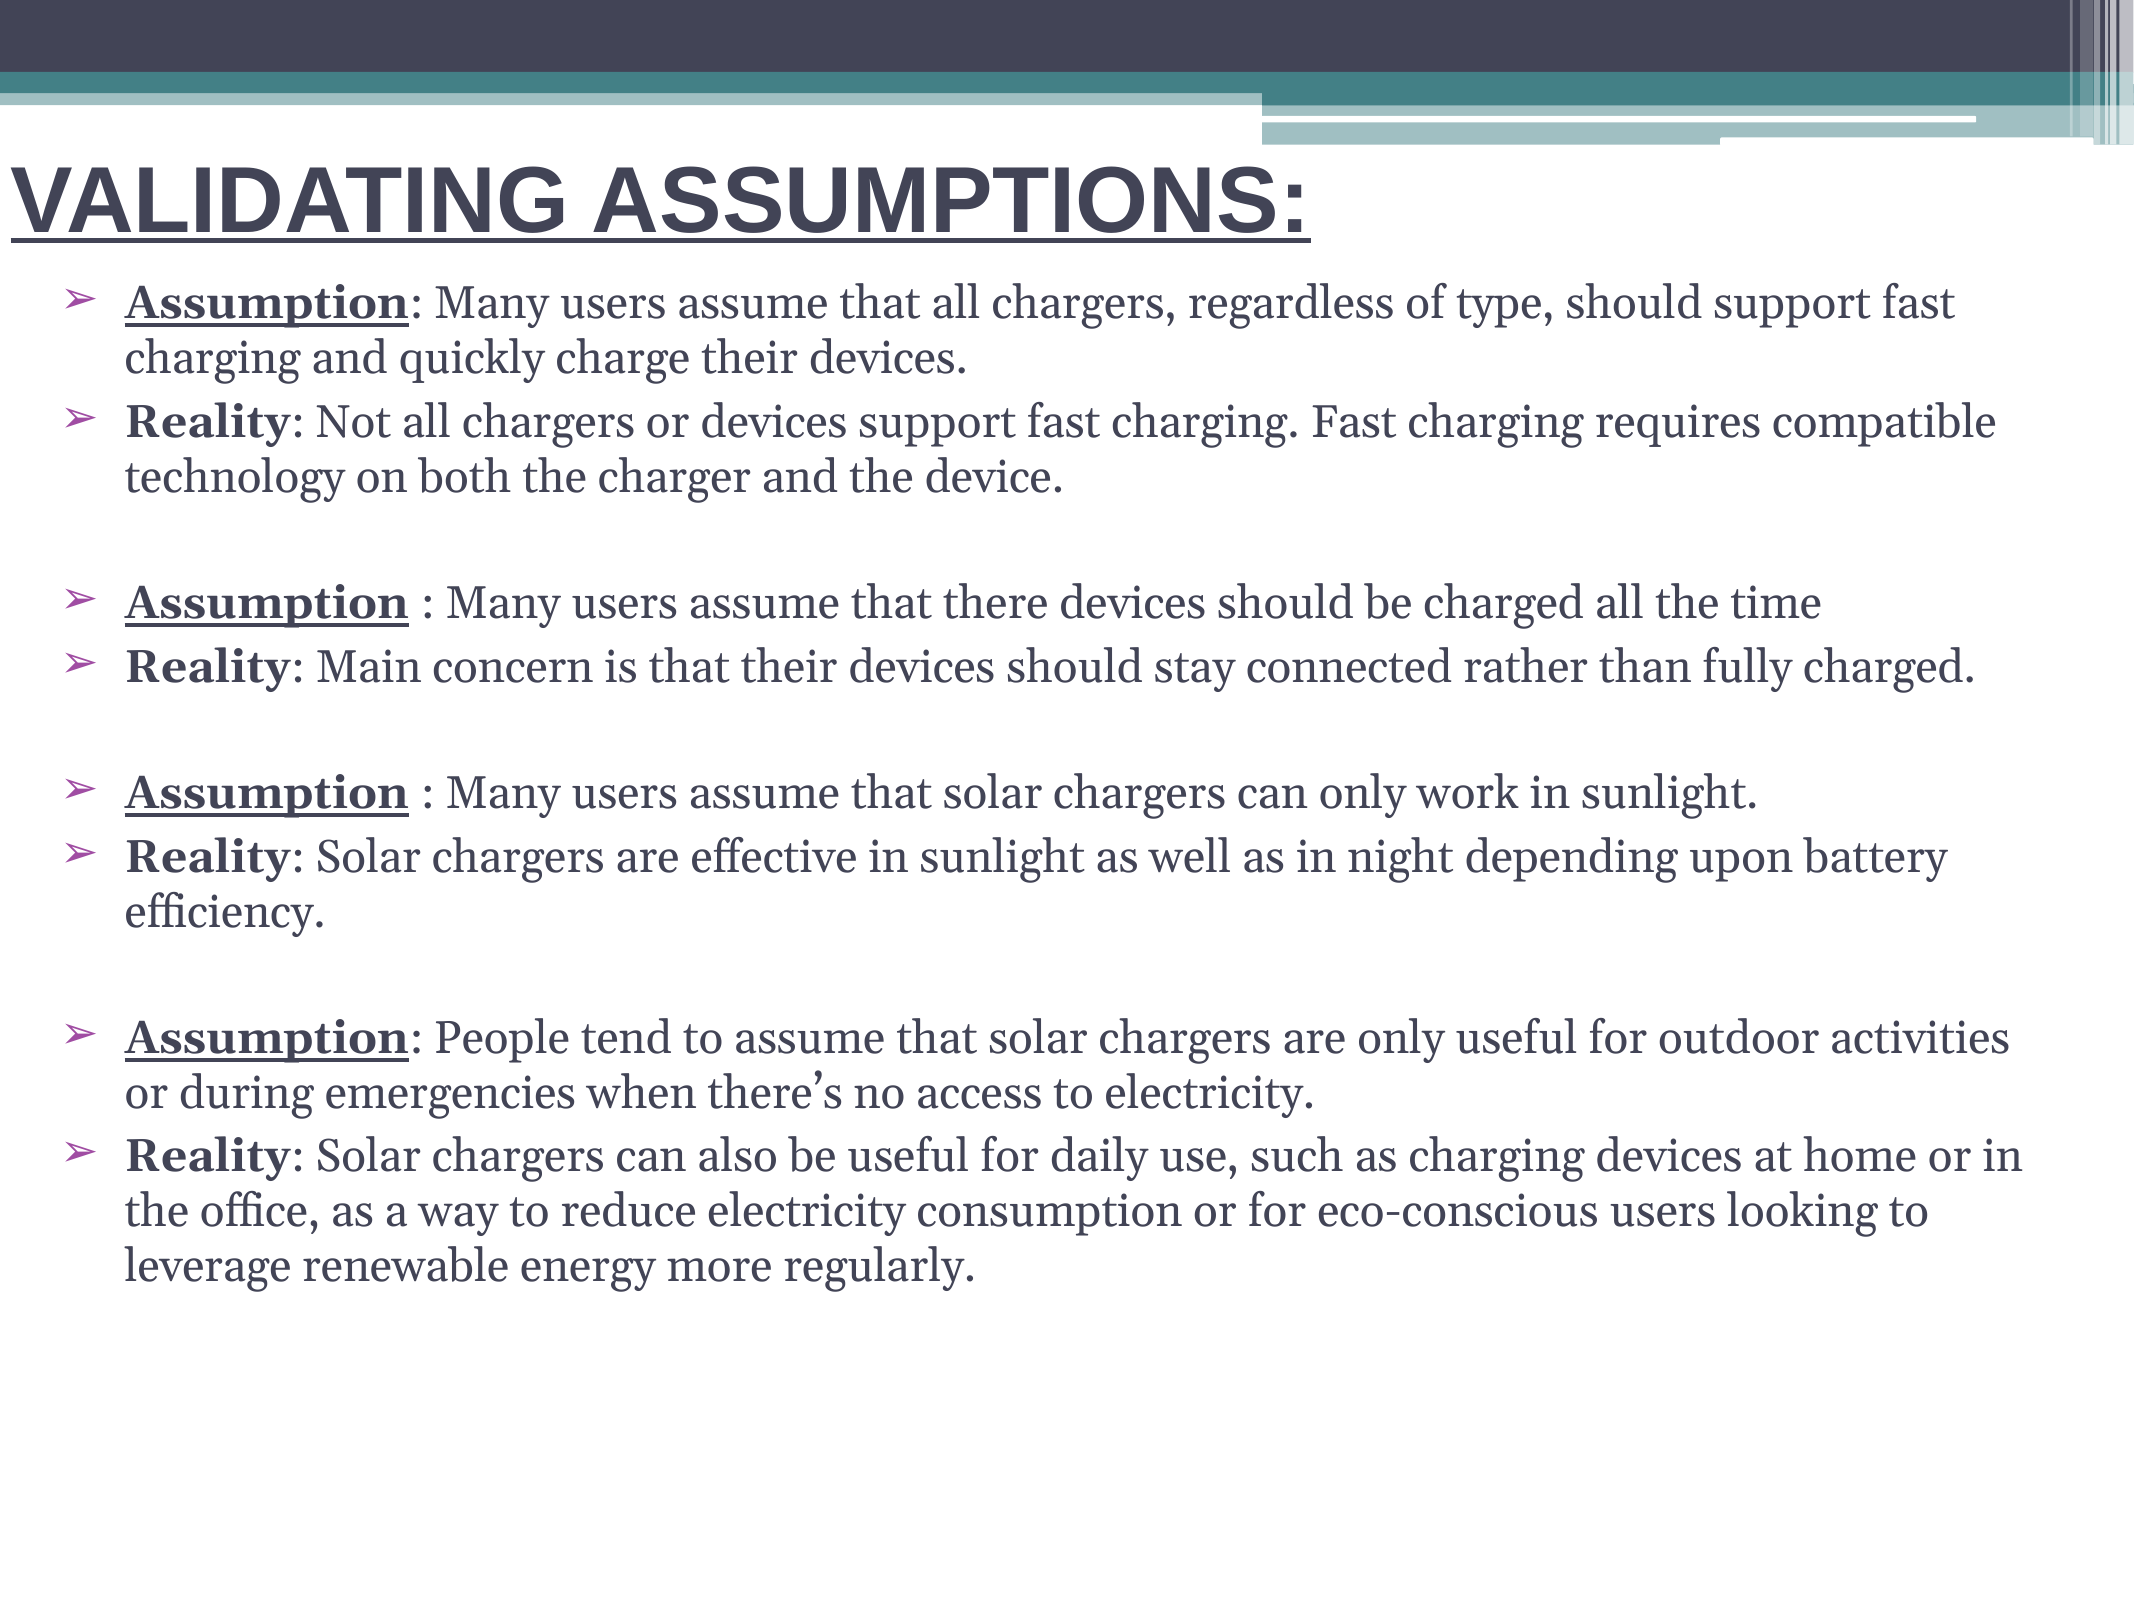

# VALIDATING ASSUMPTIONS:
Assumption: Many users assume that all chargers, regardless of type, should support fast charging and quickly charge their devices.
Reality: Not all chargers or devices support fast charging. Fast charging requires compatible technology on both the charger and the device.

Assumption : Many users assume that there devices should be charged all the time
Reality: Main concern is that their devices should stay connected rather than fully charged.

Assumption : Many users assume that solar chargers can only work in sunlight.
Reality: Solar chargers are effective in sunlight as well as in night depending upon battery efficiency.

Assumption: People tend to assume that solar chargers are only useful for outdoor activities  or during emergencies when there’s no access to electricity.
Reality: Solar chargers can also be useful for daily use, such as charging devices at home or in the office, as a way to reduce electricity consumption or for eco-conscious users looking to leverage renewable energy more regularly.